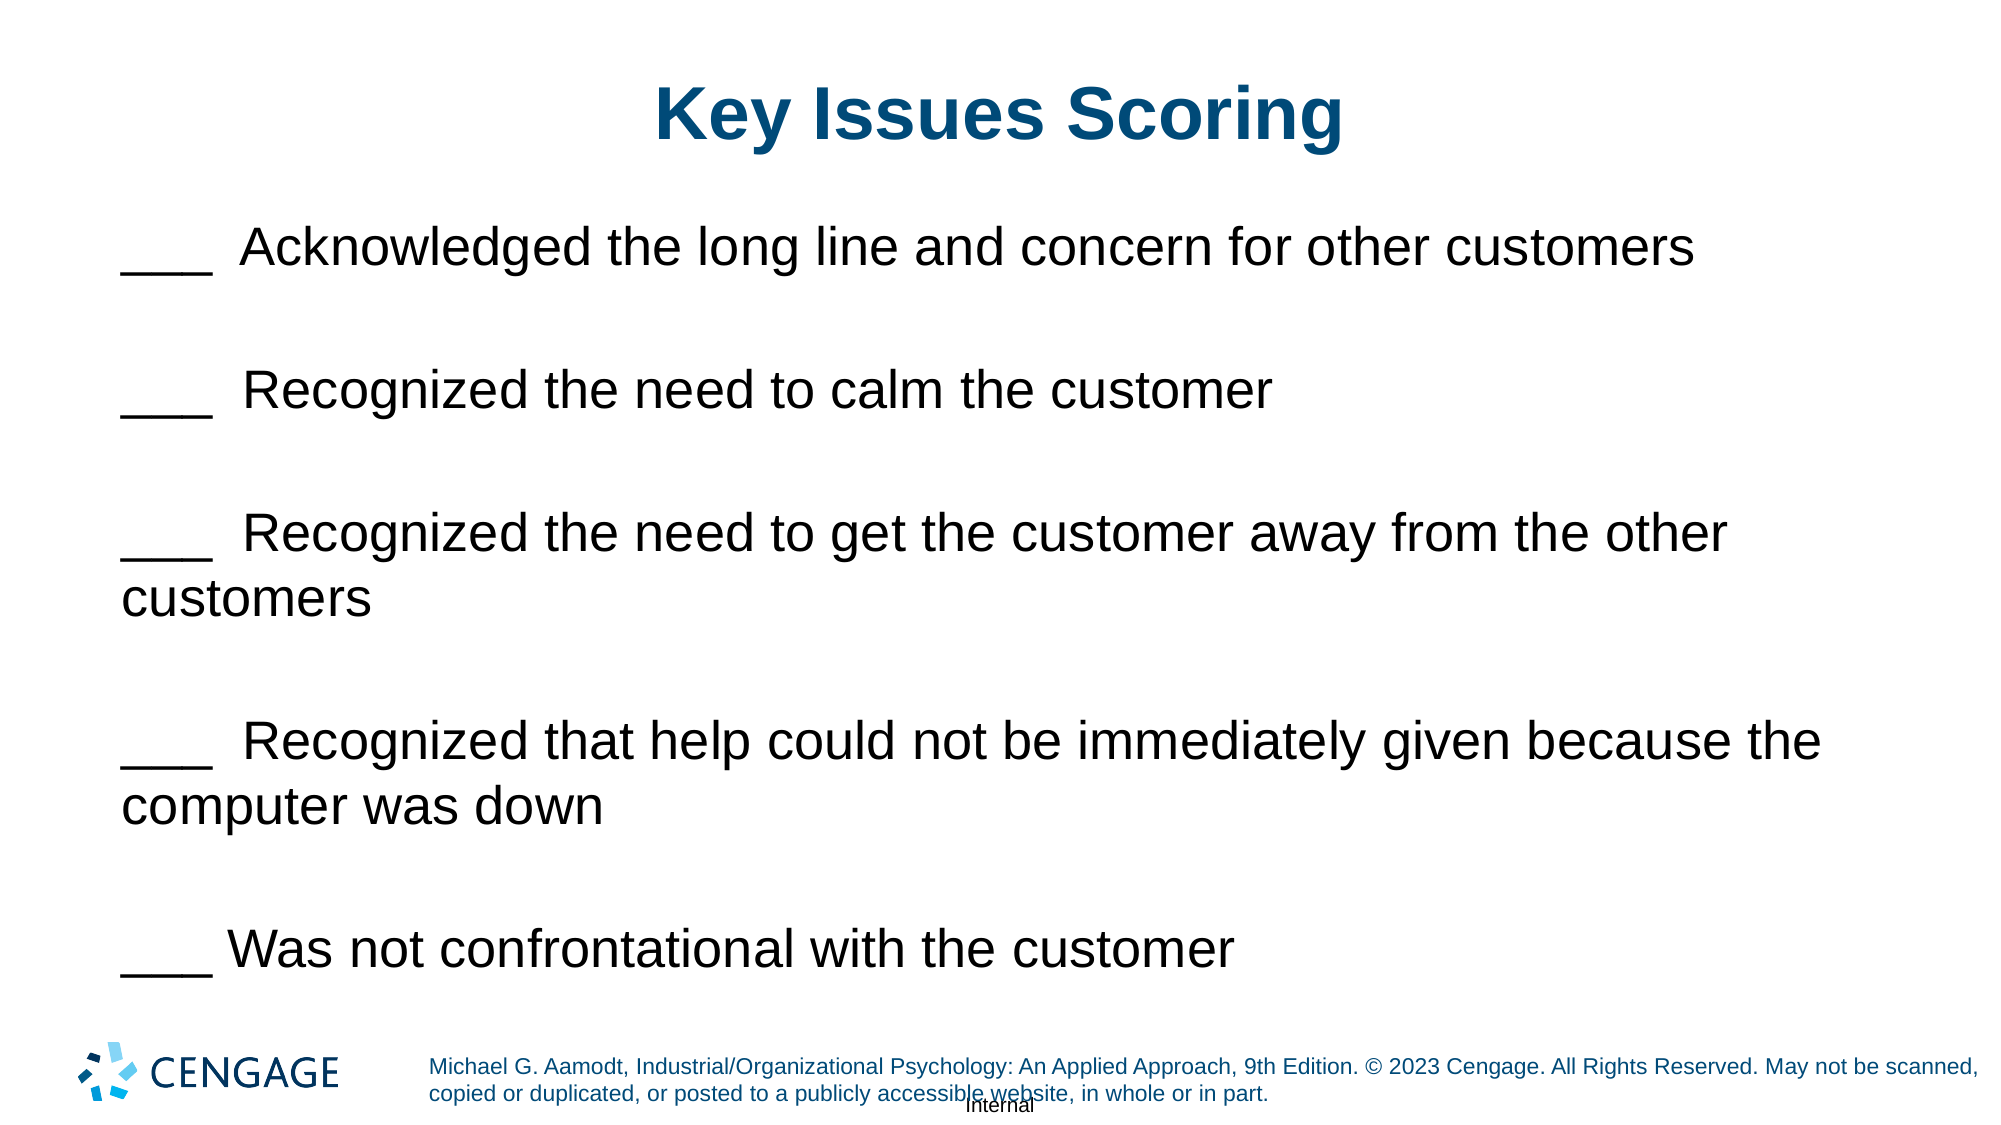

# Key Issues Scoring
___  Acknowledged the long line and concern for other customers
___  Recognized the need to calm the customer
___  Recognized the need to get the customer away from the other customers
___  Recognized that help could not be immediately given because the computer was down
___ Was not confrontational with the customer